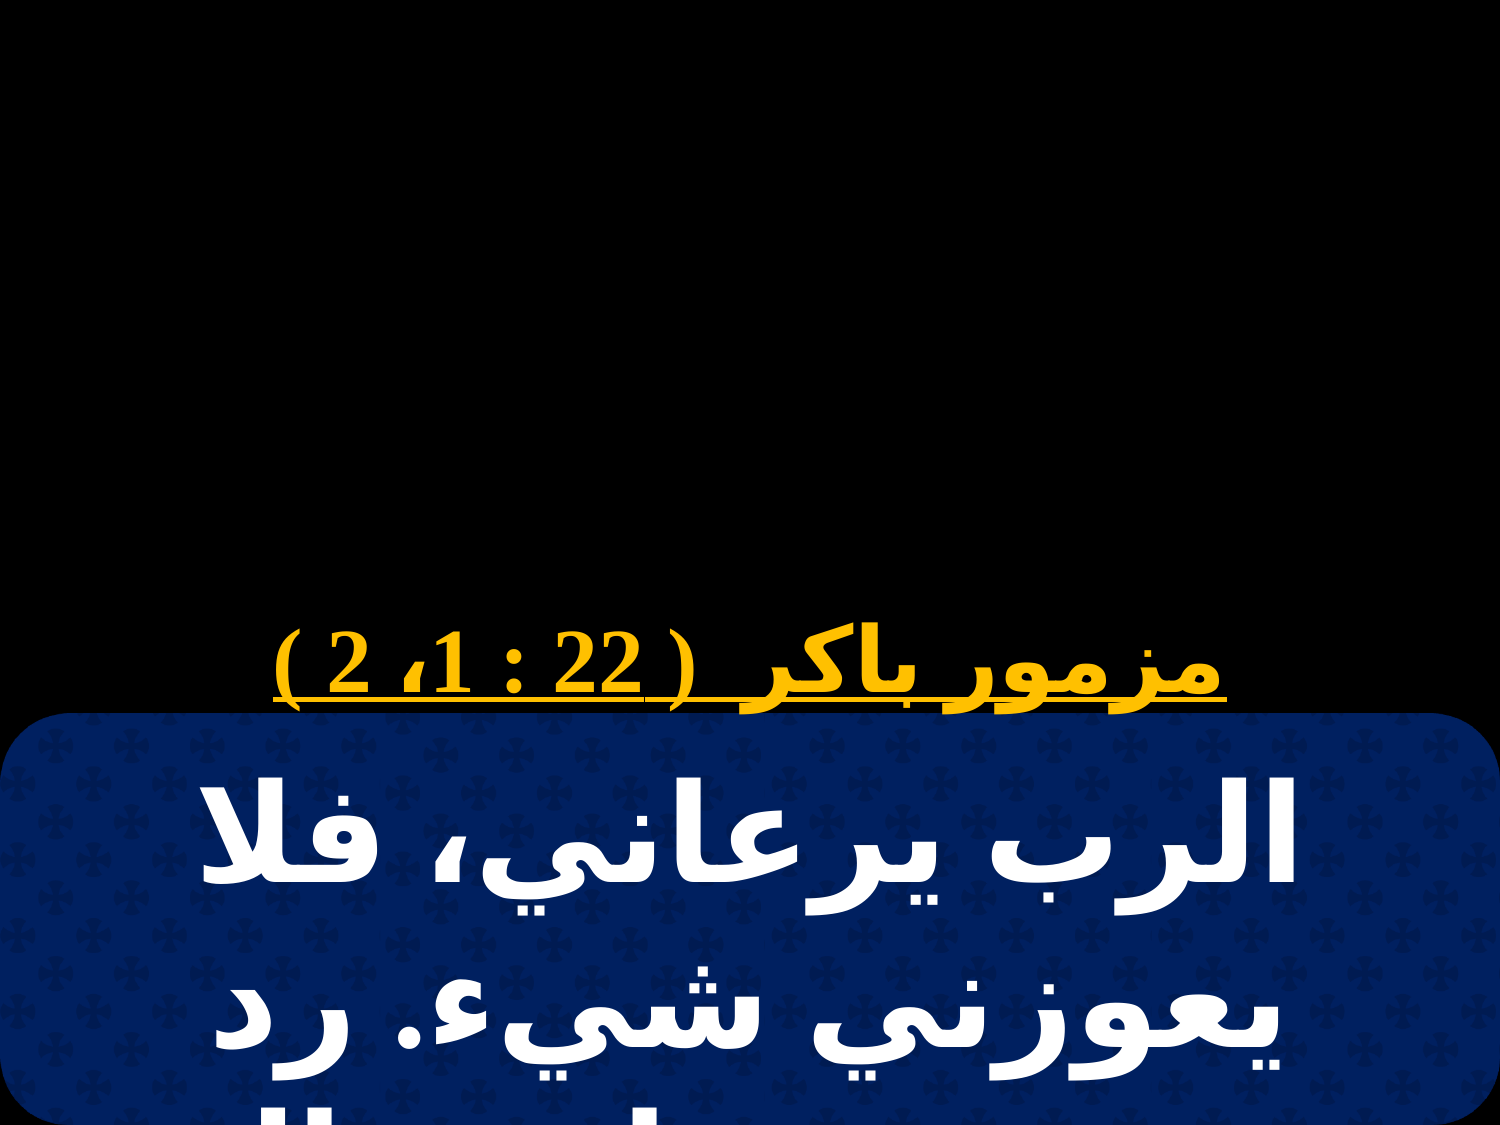

مزمور باكر  ( 22 : 1، 2 )
الرب يرعاني، فلا يعوزني شيء. رد نفسي وهداني، إلى سبل البر.